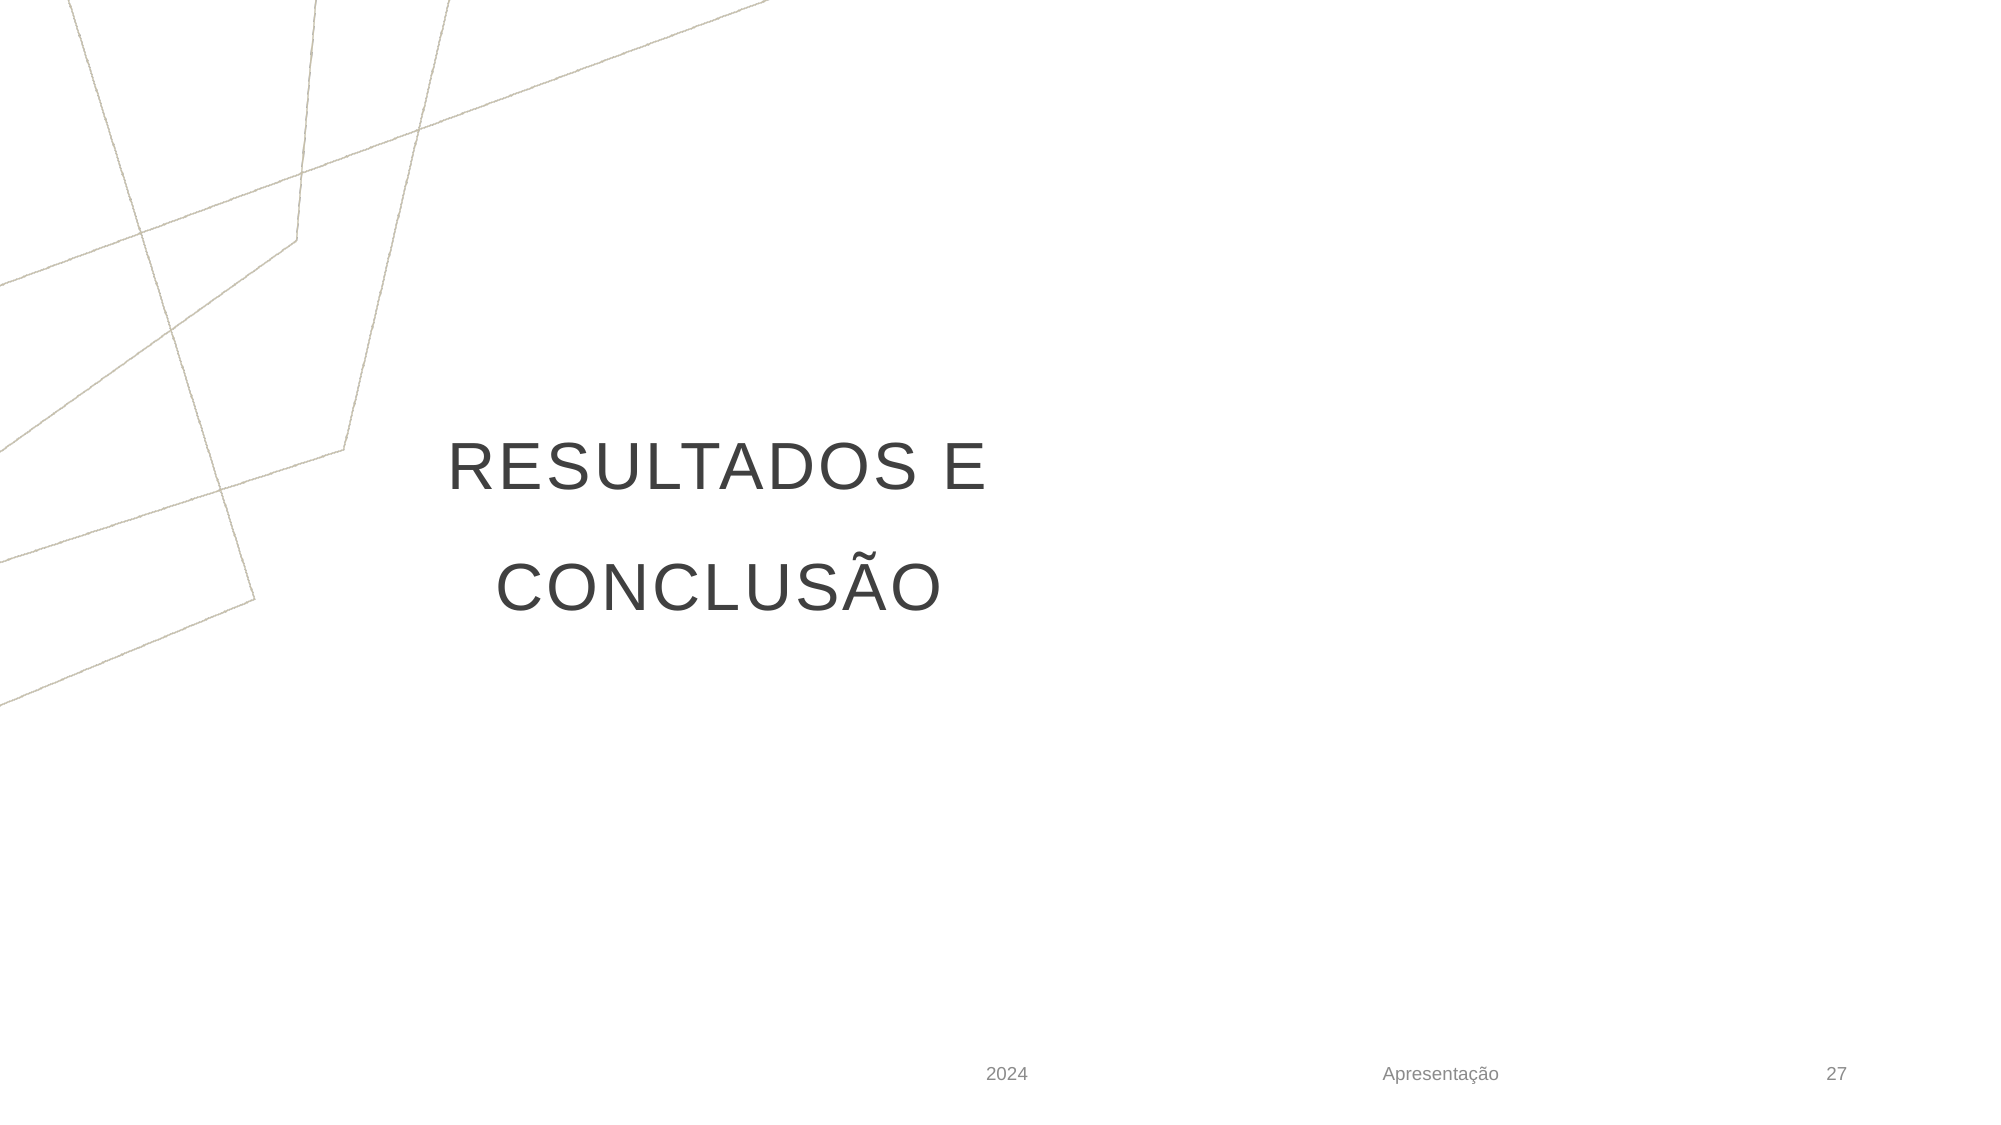

# RESULTADOS E CONCLUSÃO
2024
Apresentação
27